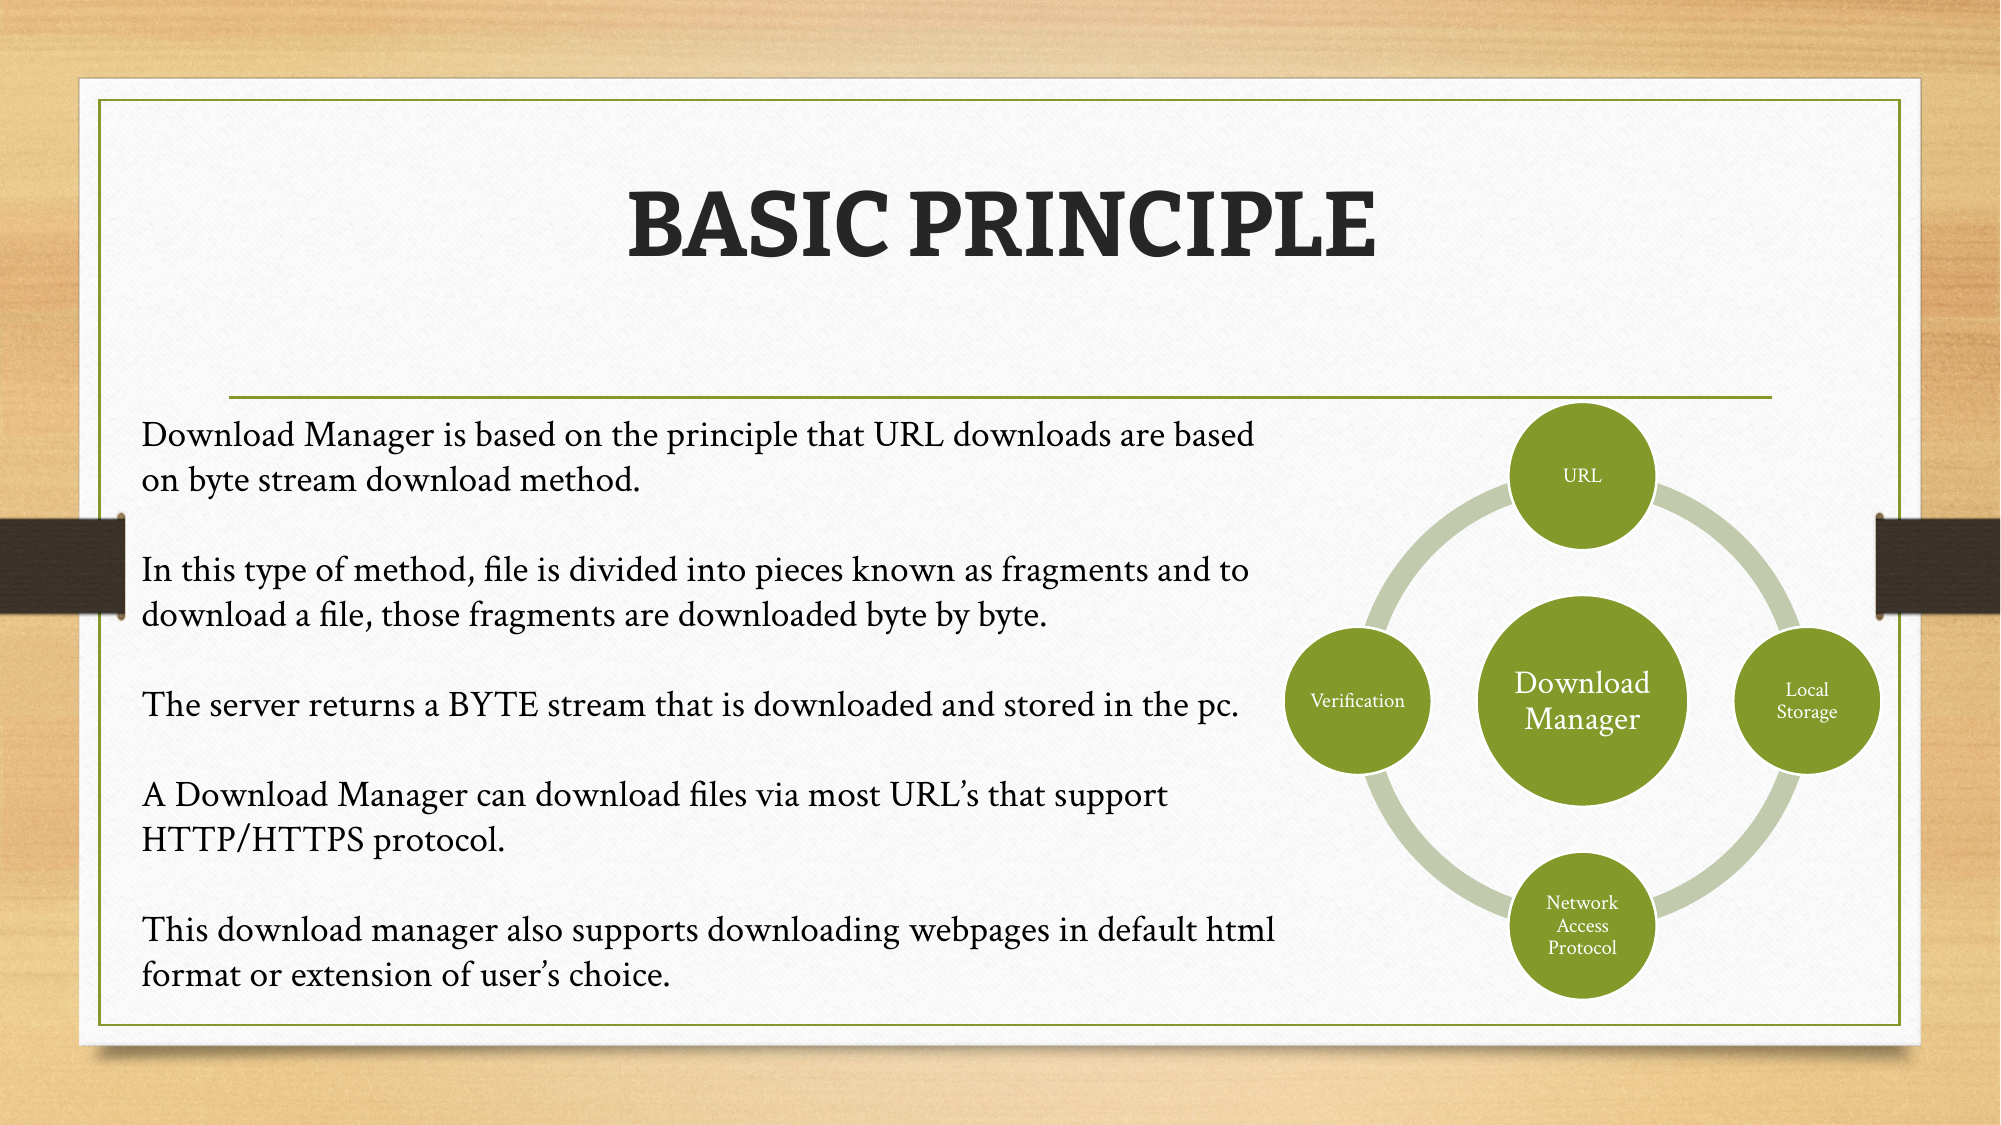

# BASIC PRINCIPLE
Download Manager is based on the principle that URL downloads are based on byte stream download method.

In this type of method, file is divided into pieces known as fragments and to download a file, those fragments are downloaded byte by byte.

The server returns a BYTE stream that is downloaded and stored in the pc.

A Download Manager can download files via most URL’s that support HTTP/HTTPS protocol.

This download manager also supports downloading webpages in default html format or extension of user’s choice.
Download Manager
URL
Local Storage
Network Access Protocol
Verification